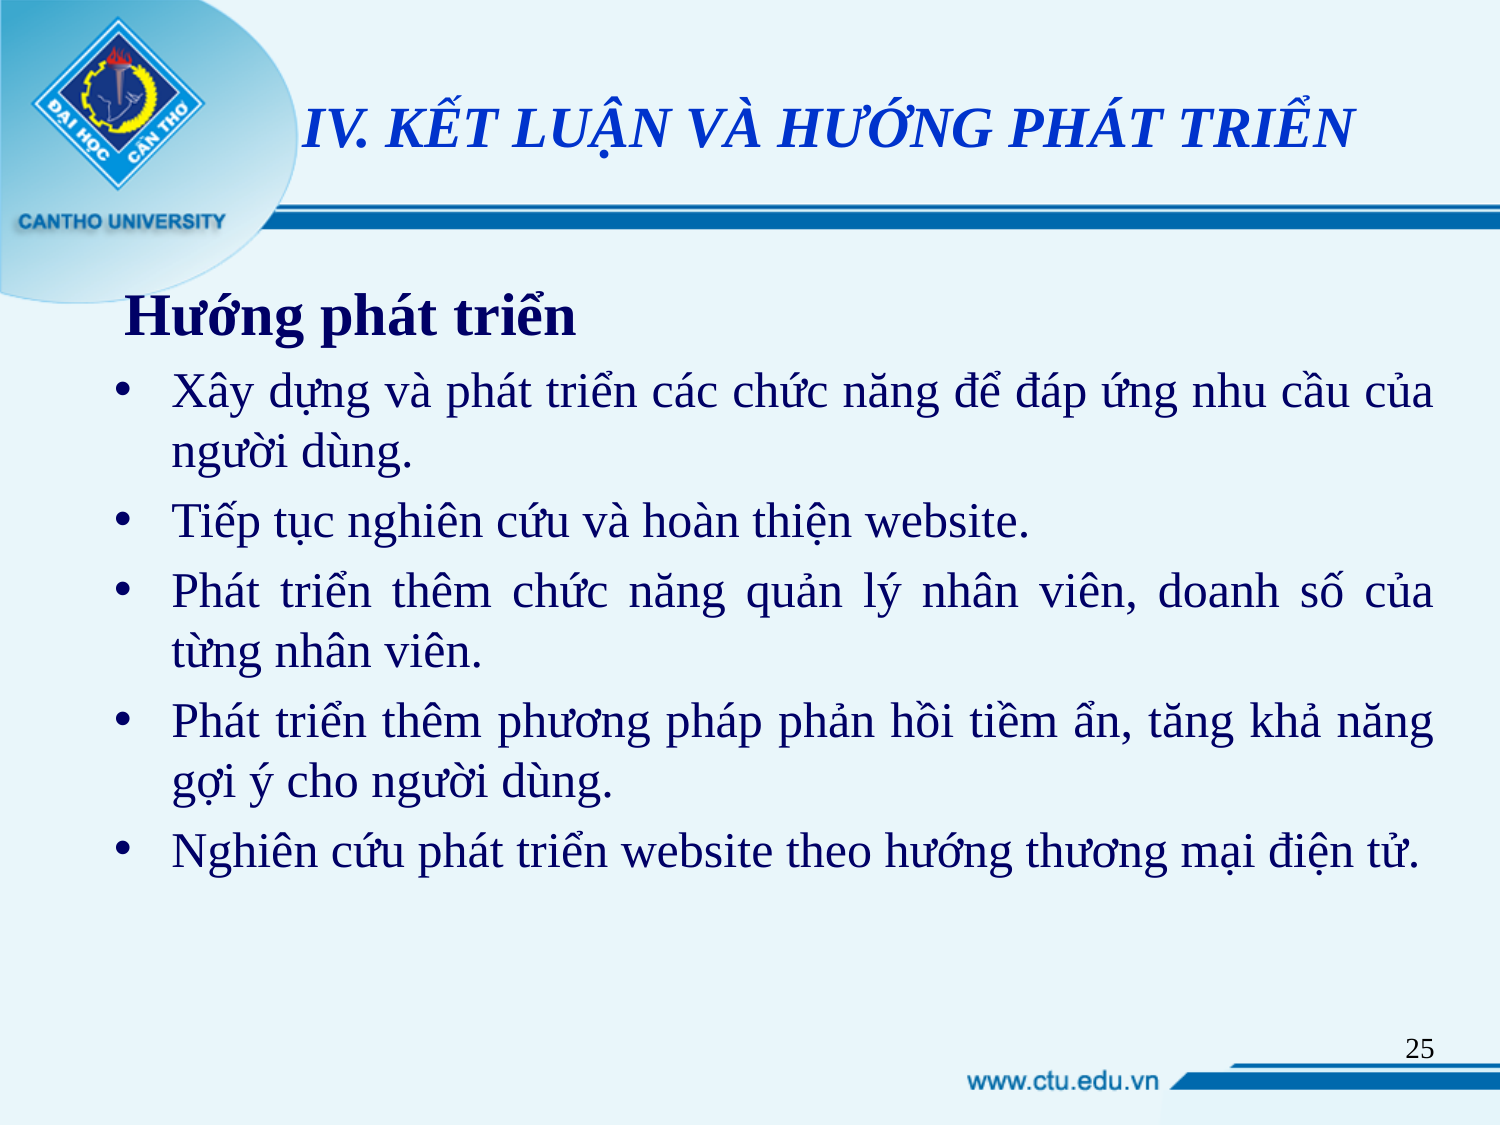

# IV. KẾT LUẬN VÀ HƯỚNG PHÁT TRIỂN
Hướng phát triển
Xây dựng và phát triển các chức năng để đáp ứng nhu cầu của người dùng.
Tiếp tục nghiên cứu và hoàn thiện website.
Phát triển thêm chức năng quản lý nhân viên, doanh số của từng nhân viên.
Phát triển thêm phương pháp phản hồi tiềm ẩn, tăng khả năng gợi ý cho người dùng.
Nghiên cứu phát triển website theo hướng thương mại điện tử.

25